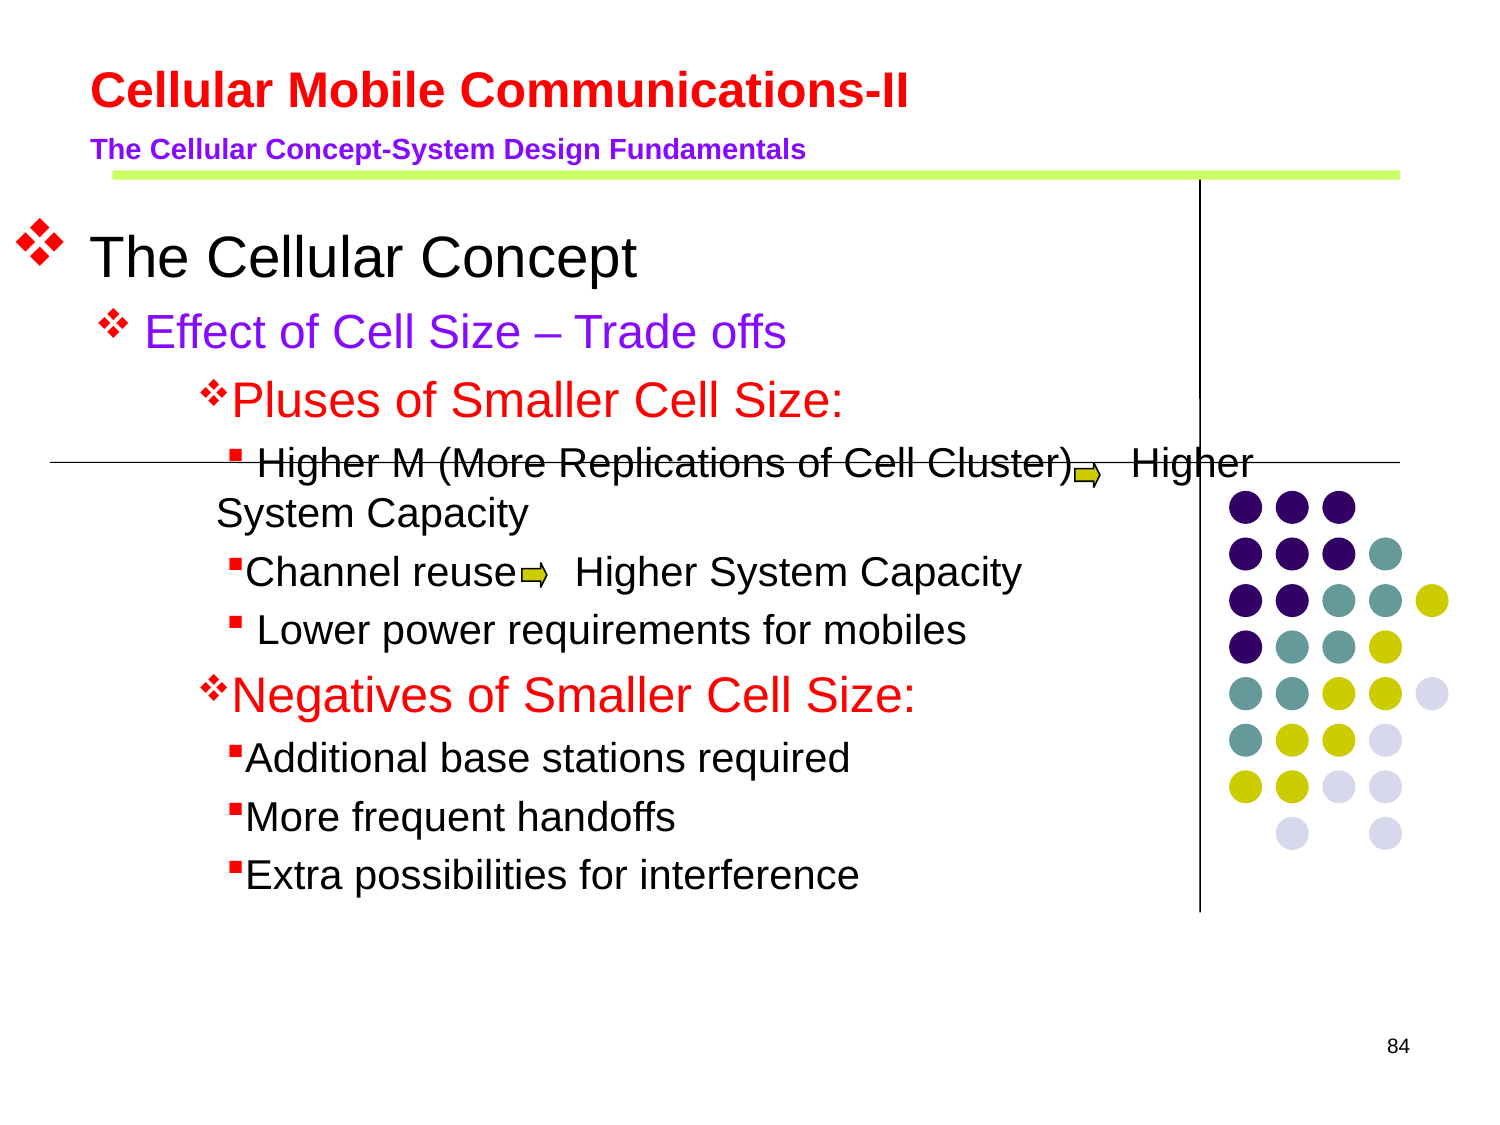

# Cellular Mobile Communications-II The Cellular Concept-System Design Fundamentals

 The Cellular Concept
 Effect of Cell Size – Trade offs
Pluses of Smaller Cell Size:
 Higher M (More Replications of Cell Cluster)     Higher System Capacity
Channel reuse     Higher System Capacity
 Lower power requirements for mobiles
Negatives of Smaller Cell Size:
Additional base stations required
More frequent handoffs
Extra possibilities for interference

84